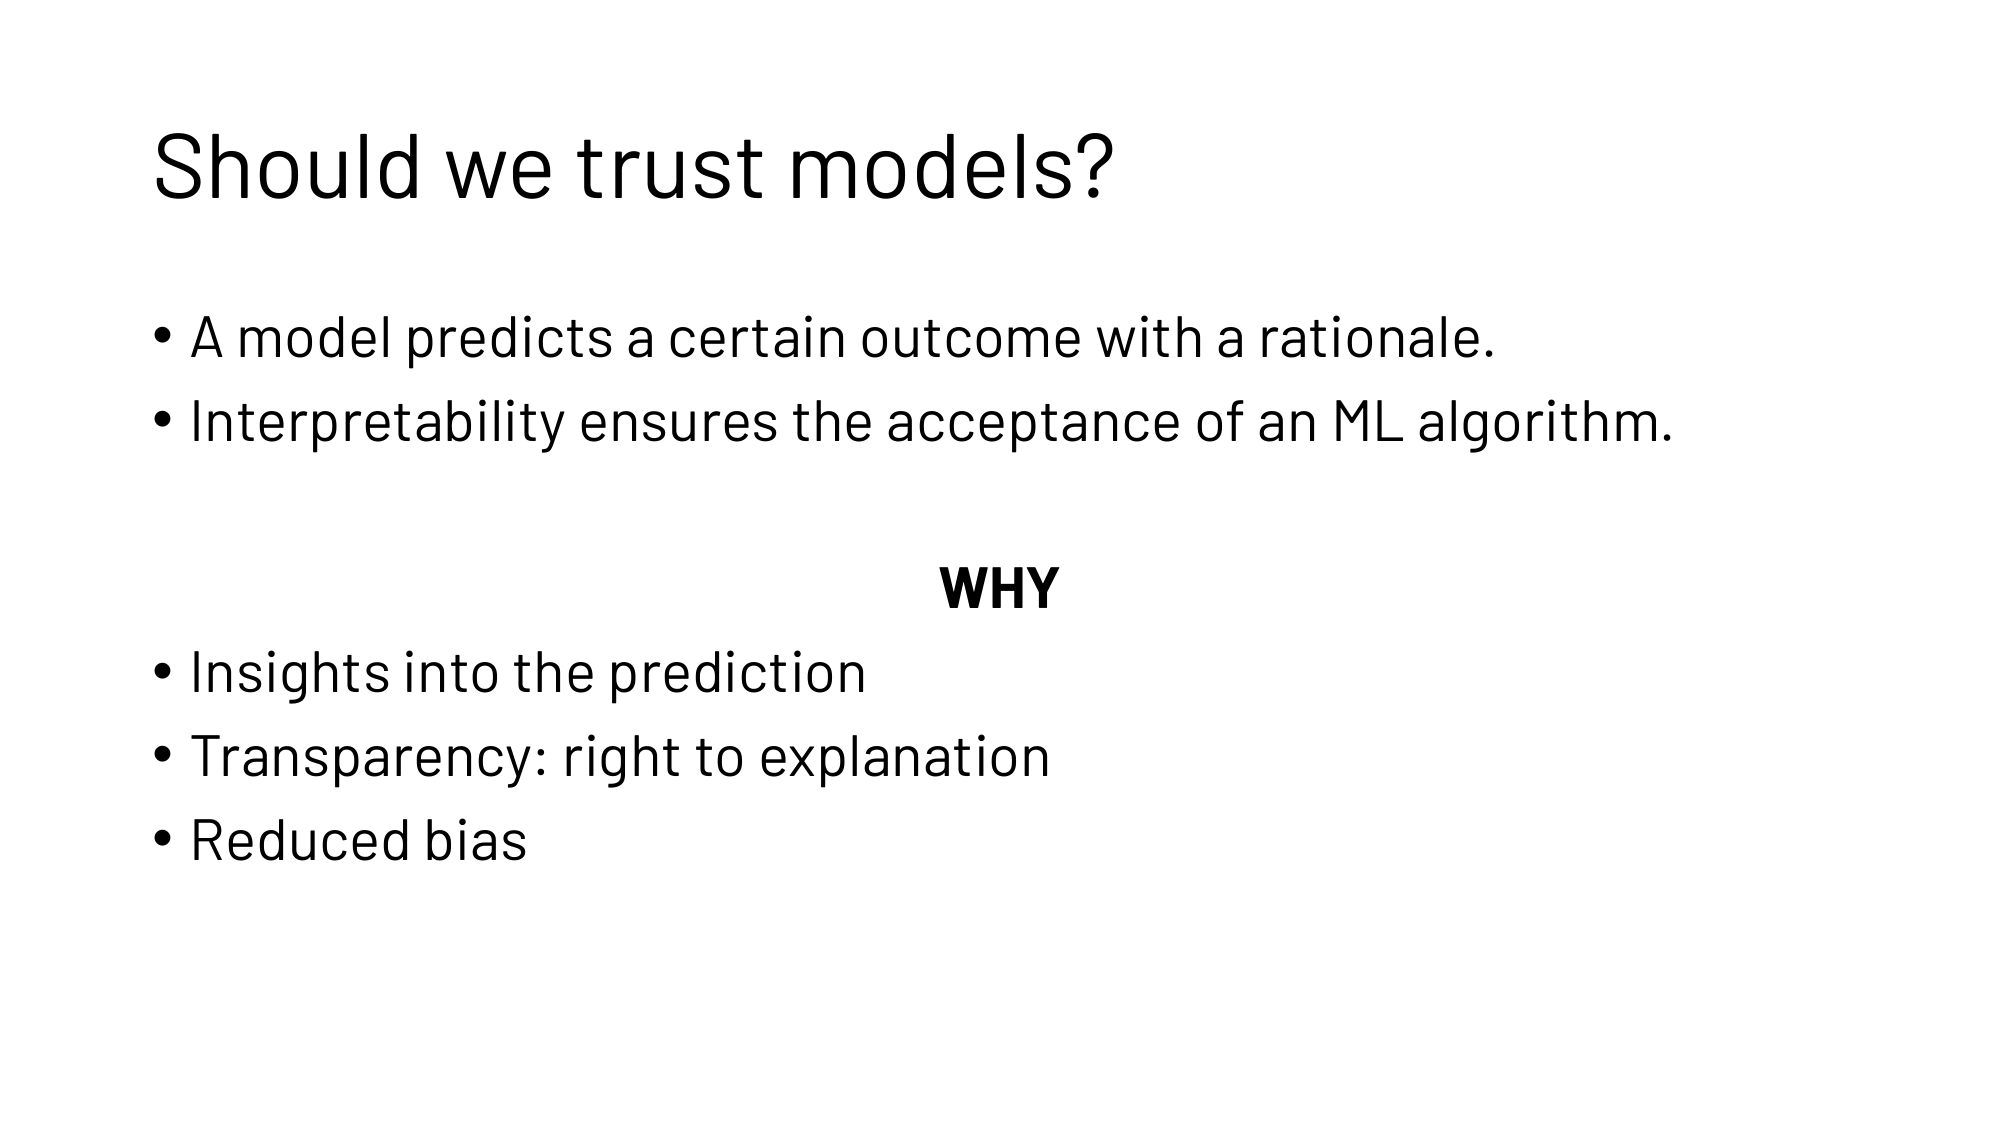

# Should we trust models?
A model predicts a certain outcome with a rationale.
Interpretability ensures the acceptance of an ML algorithm.

WHY
Insights into the prediction
Transparency: right to explanation
Reduced bias